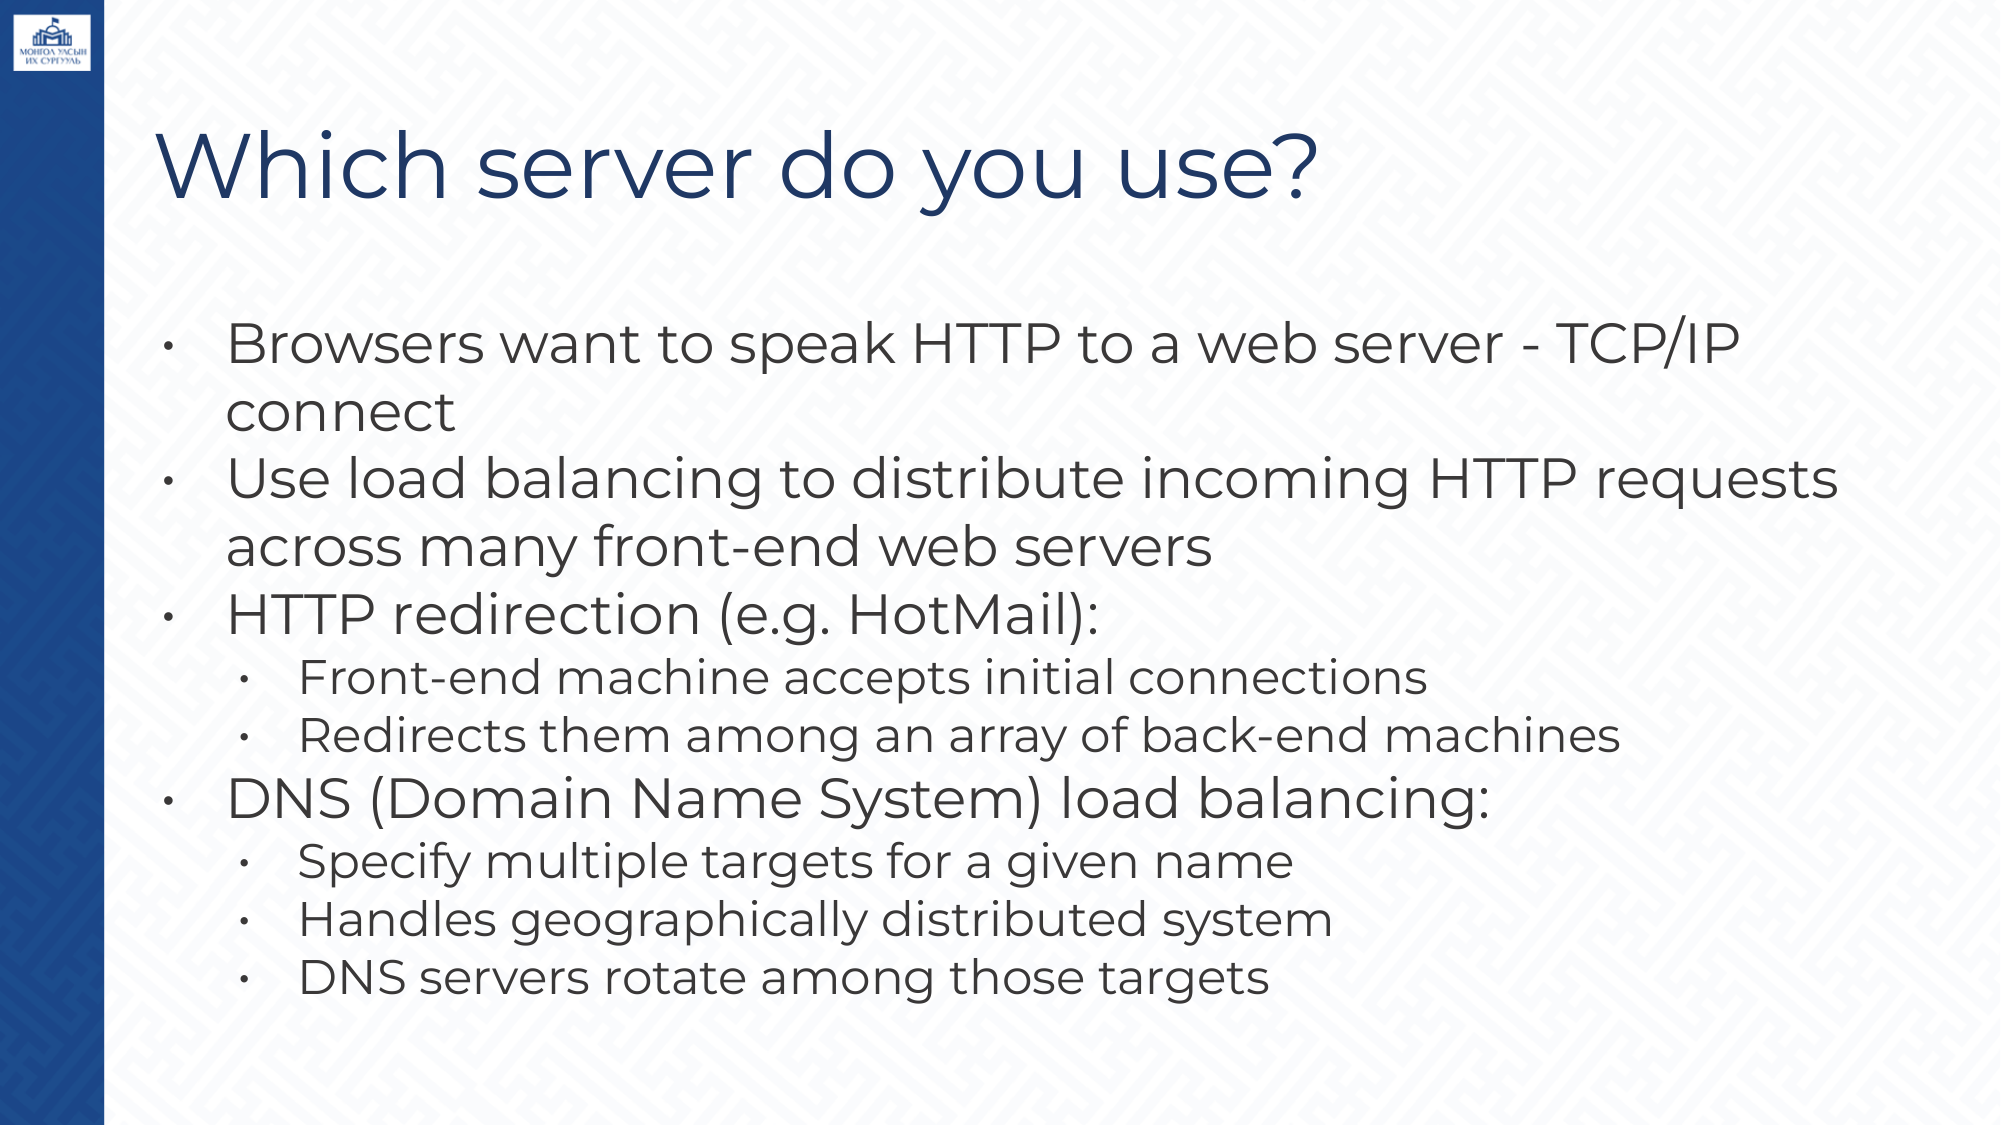

# Which server do you use?
Browsers want to speak HTTP to a web server - TCP/IP connect
Use load balancing to distribute incoming HTTP requests across many front-end web servers
HTTP redirection (e.g. HotMail):
Front-end machine accepts initial connections
Redirects them among an array of back-end machines
DNS (Domain Name System) load balancing:
Specify multiple targets for a given name
Handles geographically distributed system
DNS servers rotate among those targets